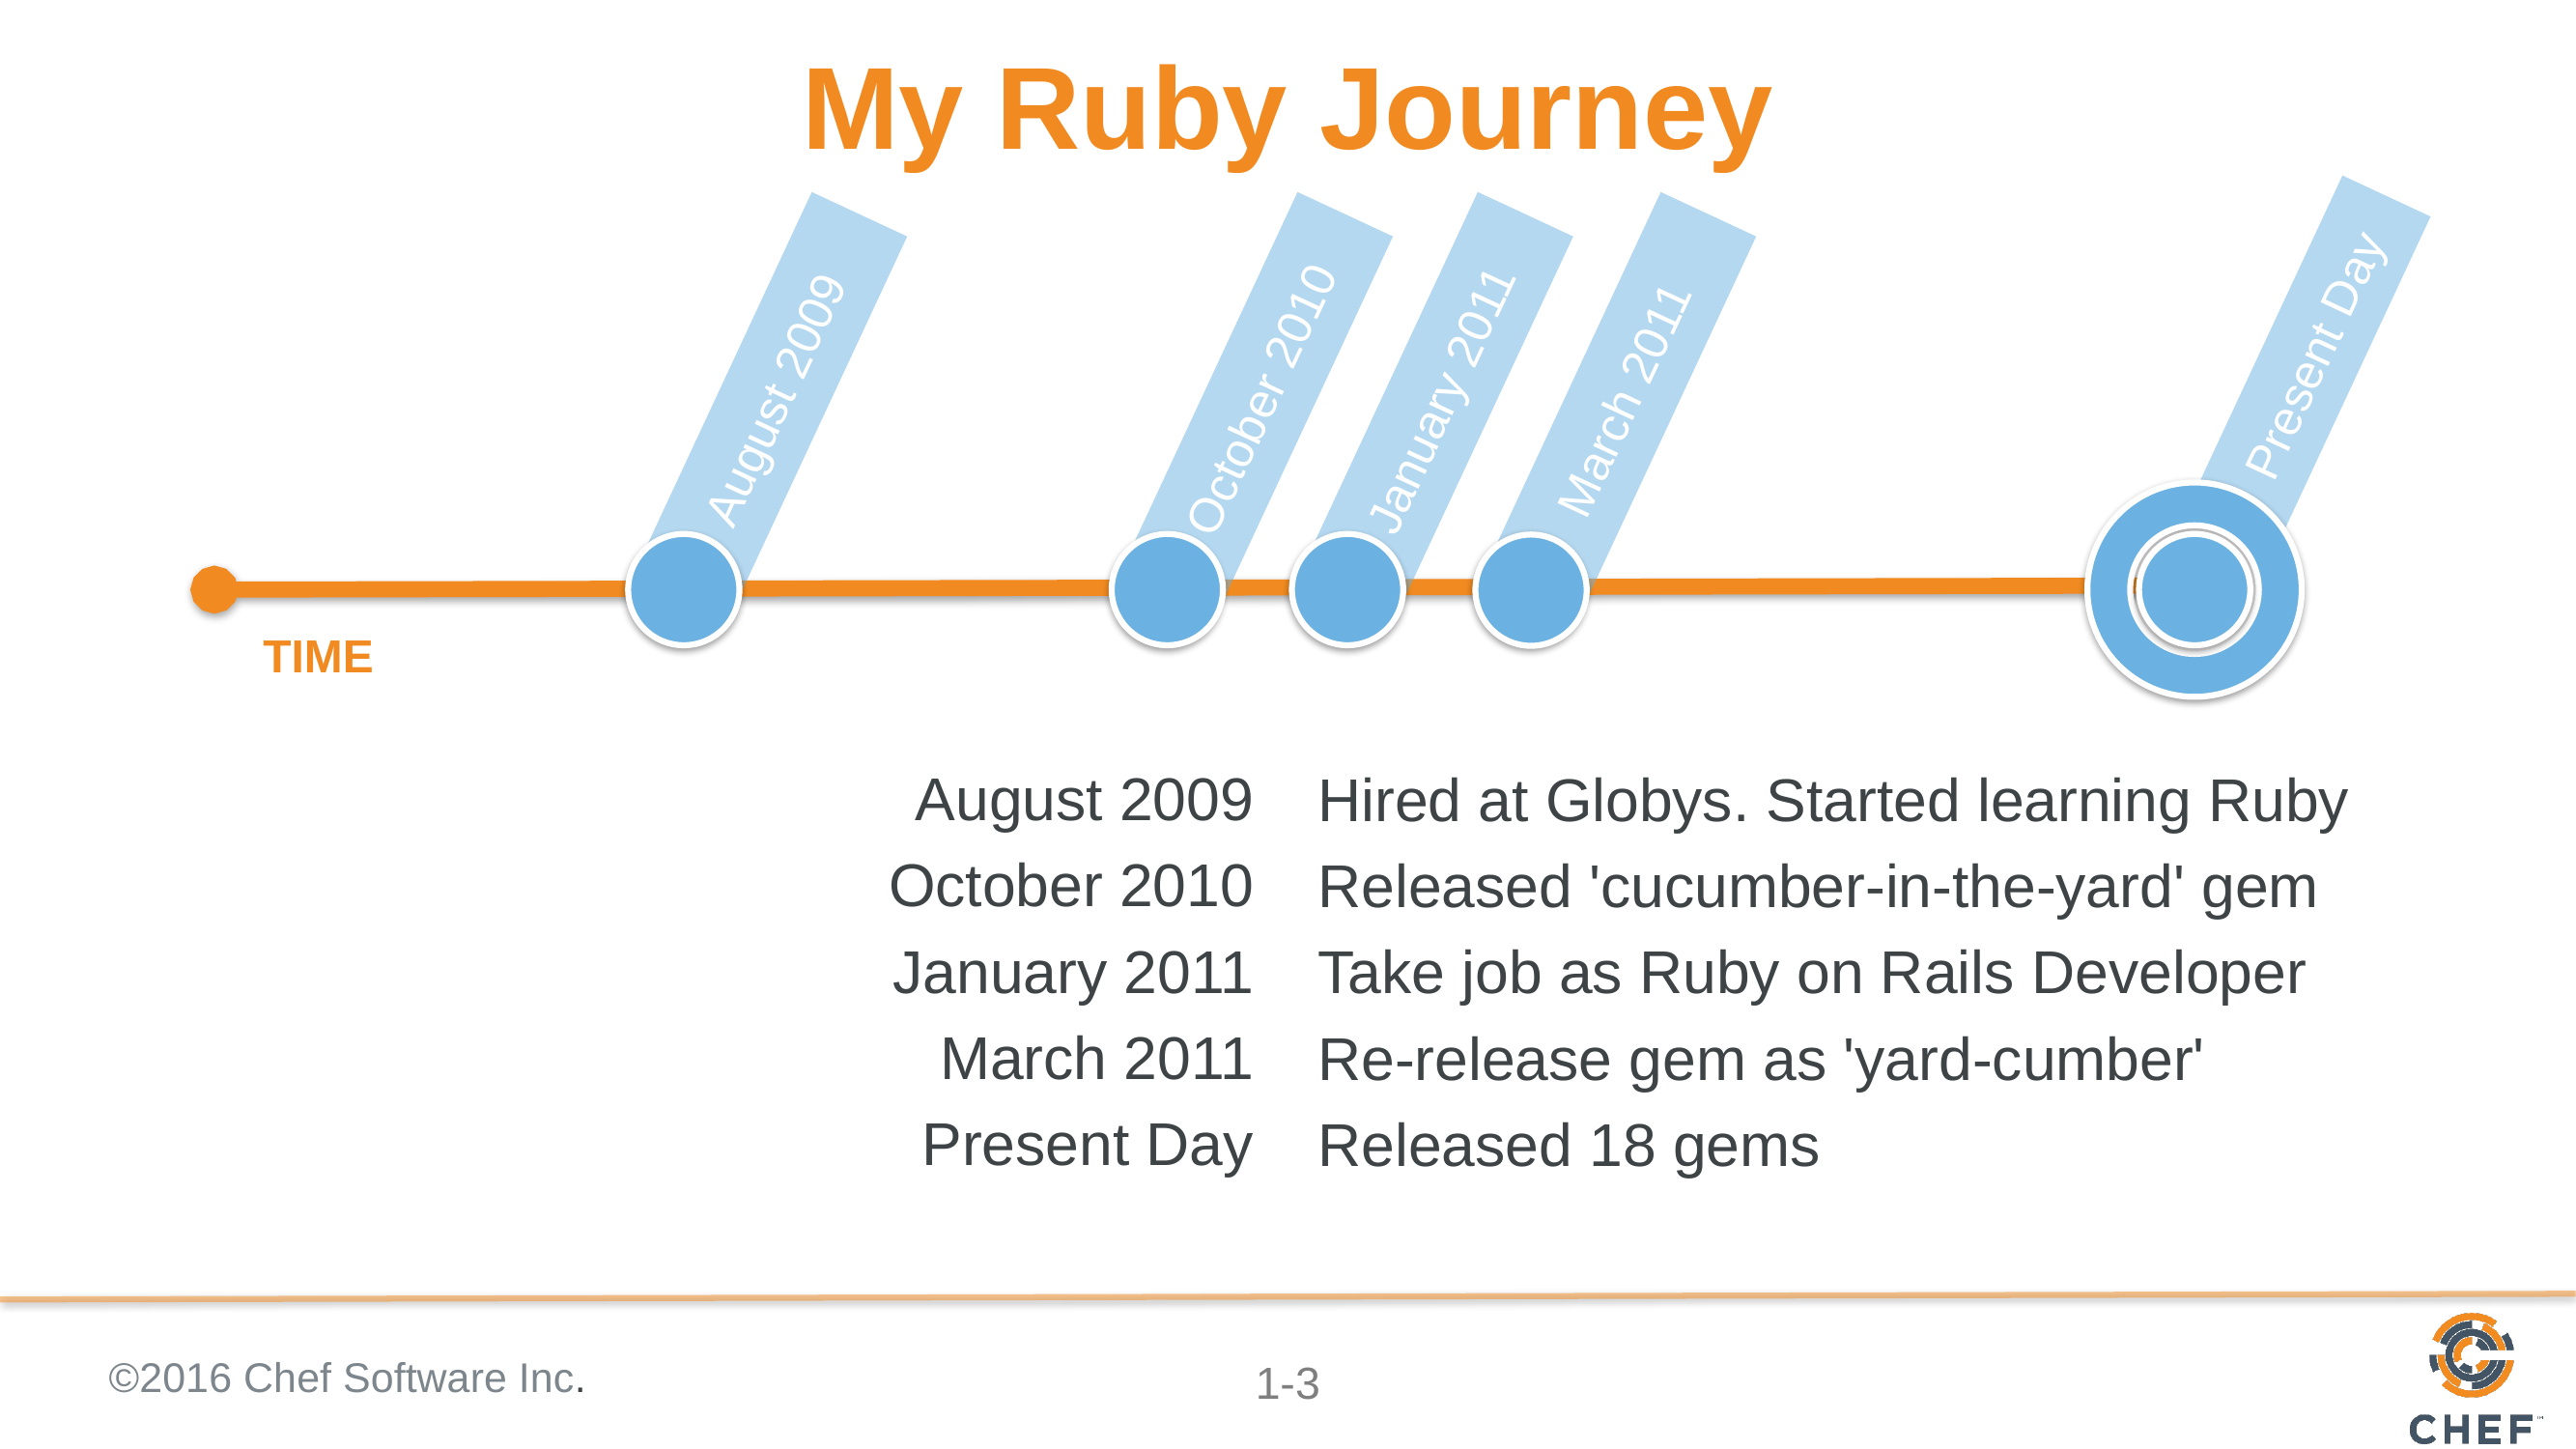

# My Ruby Journey
Present Day
October 2010
August 2009
January 2011
March 2011

TIME
August 2009
October 2010
January 2011
March 2011
Present Day
Hired at Globys. Started learning Ruby
Released 'cucumber-in-the-yard' gem
Take job as Ruby on Rails Developer
Re-release gem as 'yard-cumber'
Released 18 gems